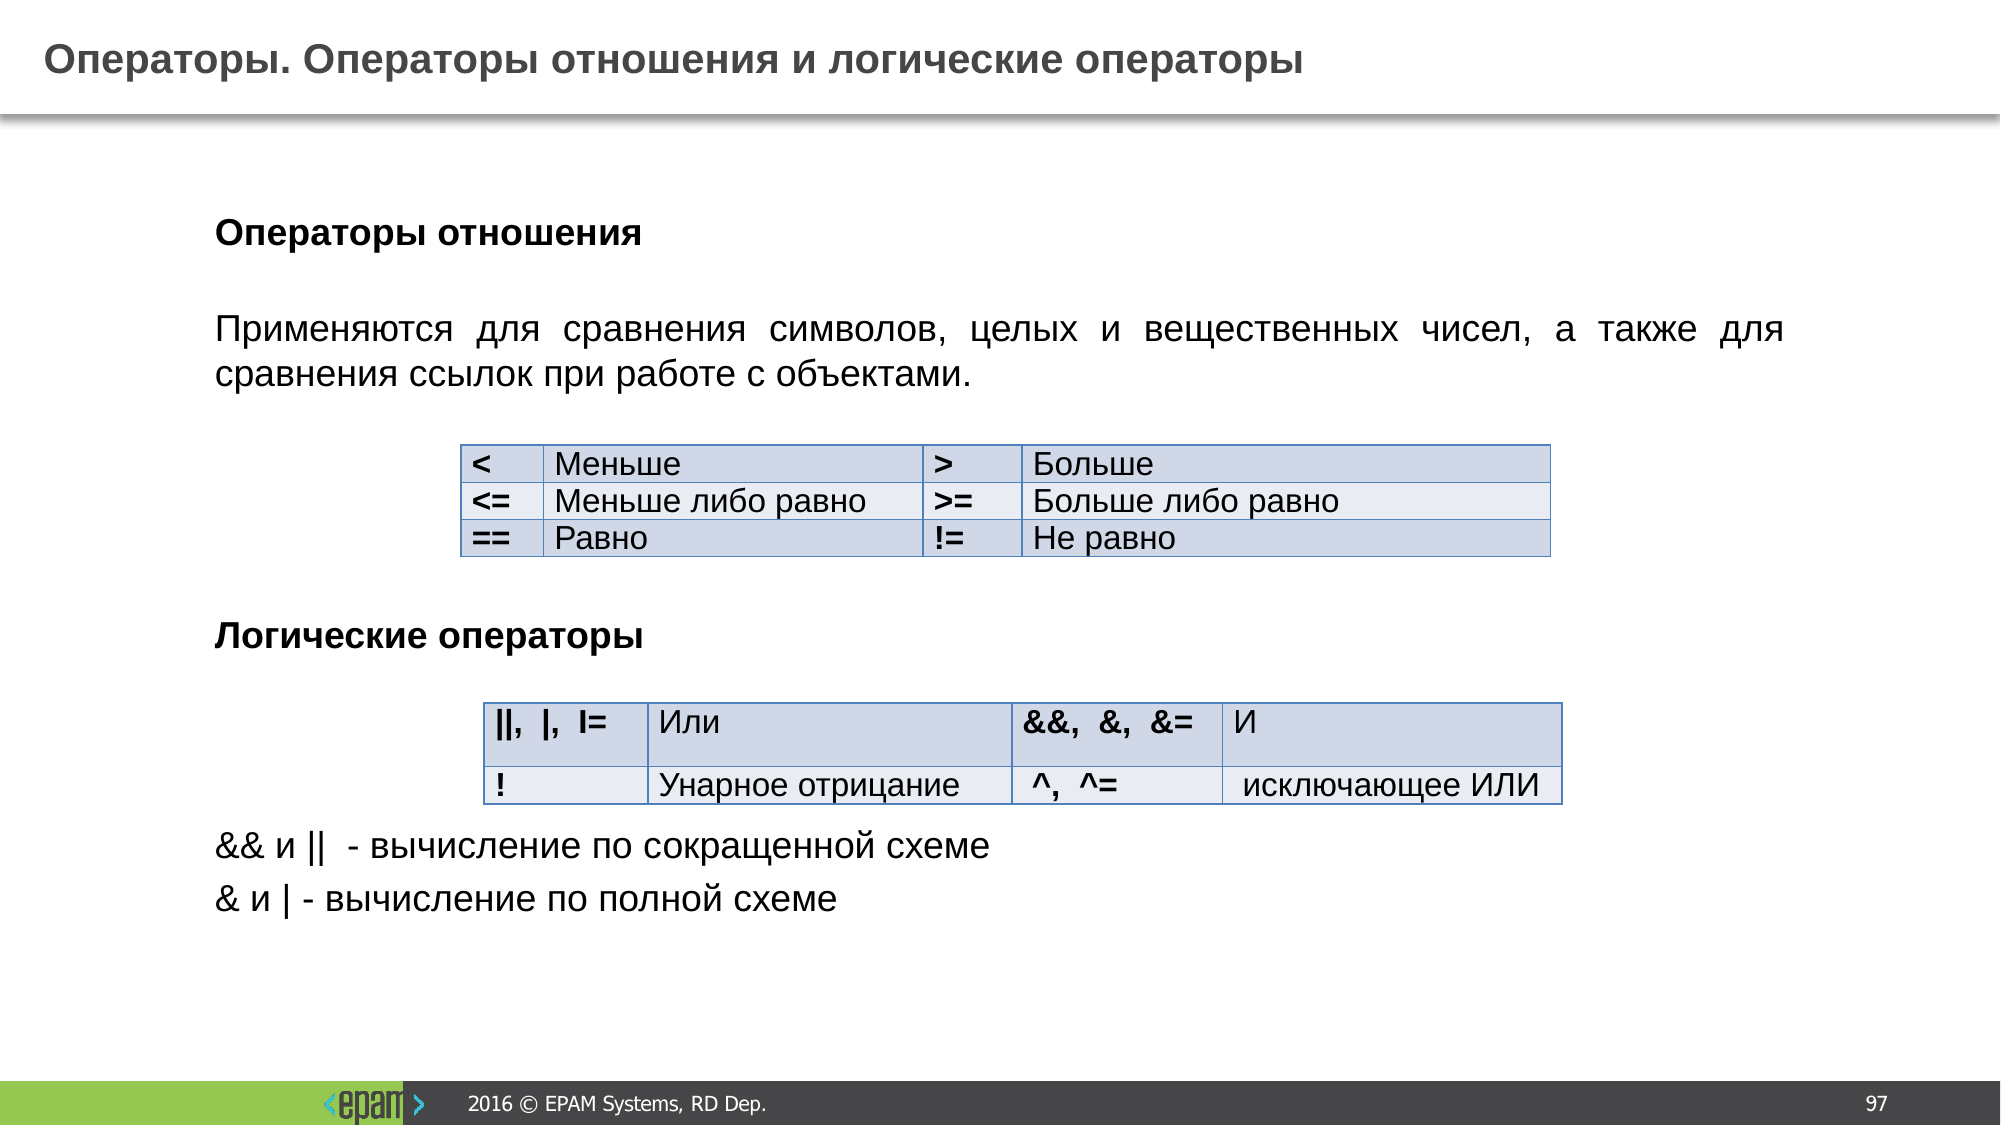

# Операторы. Операторы отношения и логические операторы
Операторы отношения

Применяются для сравнения символов, целых и вещественных чисел, а также для сравнения ссылок при работе с объектами.

Логические операторы

&& и ||  - вычисление по сокращенной схеме
& и | - вычисление по полной схеме

| < | Меньше | > | Больше |
| --- | --- | --- | --- |
| <= | Меньше либо равно | >= | Больше либо равно |
| == | Равно | != | Не равно |
| ||, |, I= | Или | &&, &, &= | И |
| --- | --- | --- | --- |
| ! | Унарное отрицание | ^, ^= | исключающее ИЛИ |
2016 © EPAM Systems, RD Dep.
97